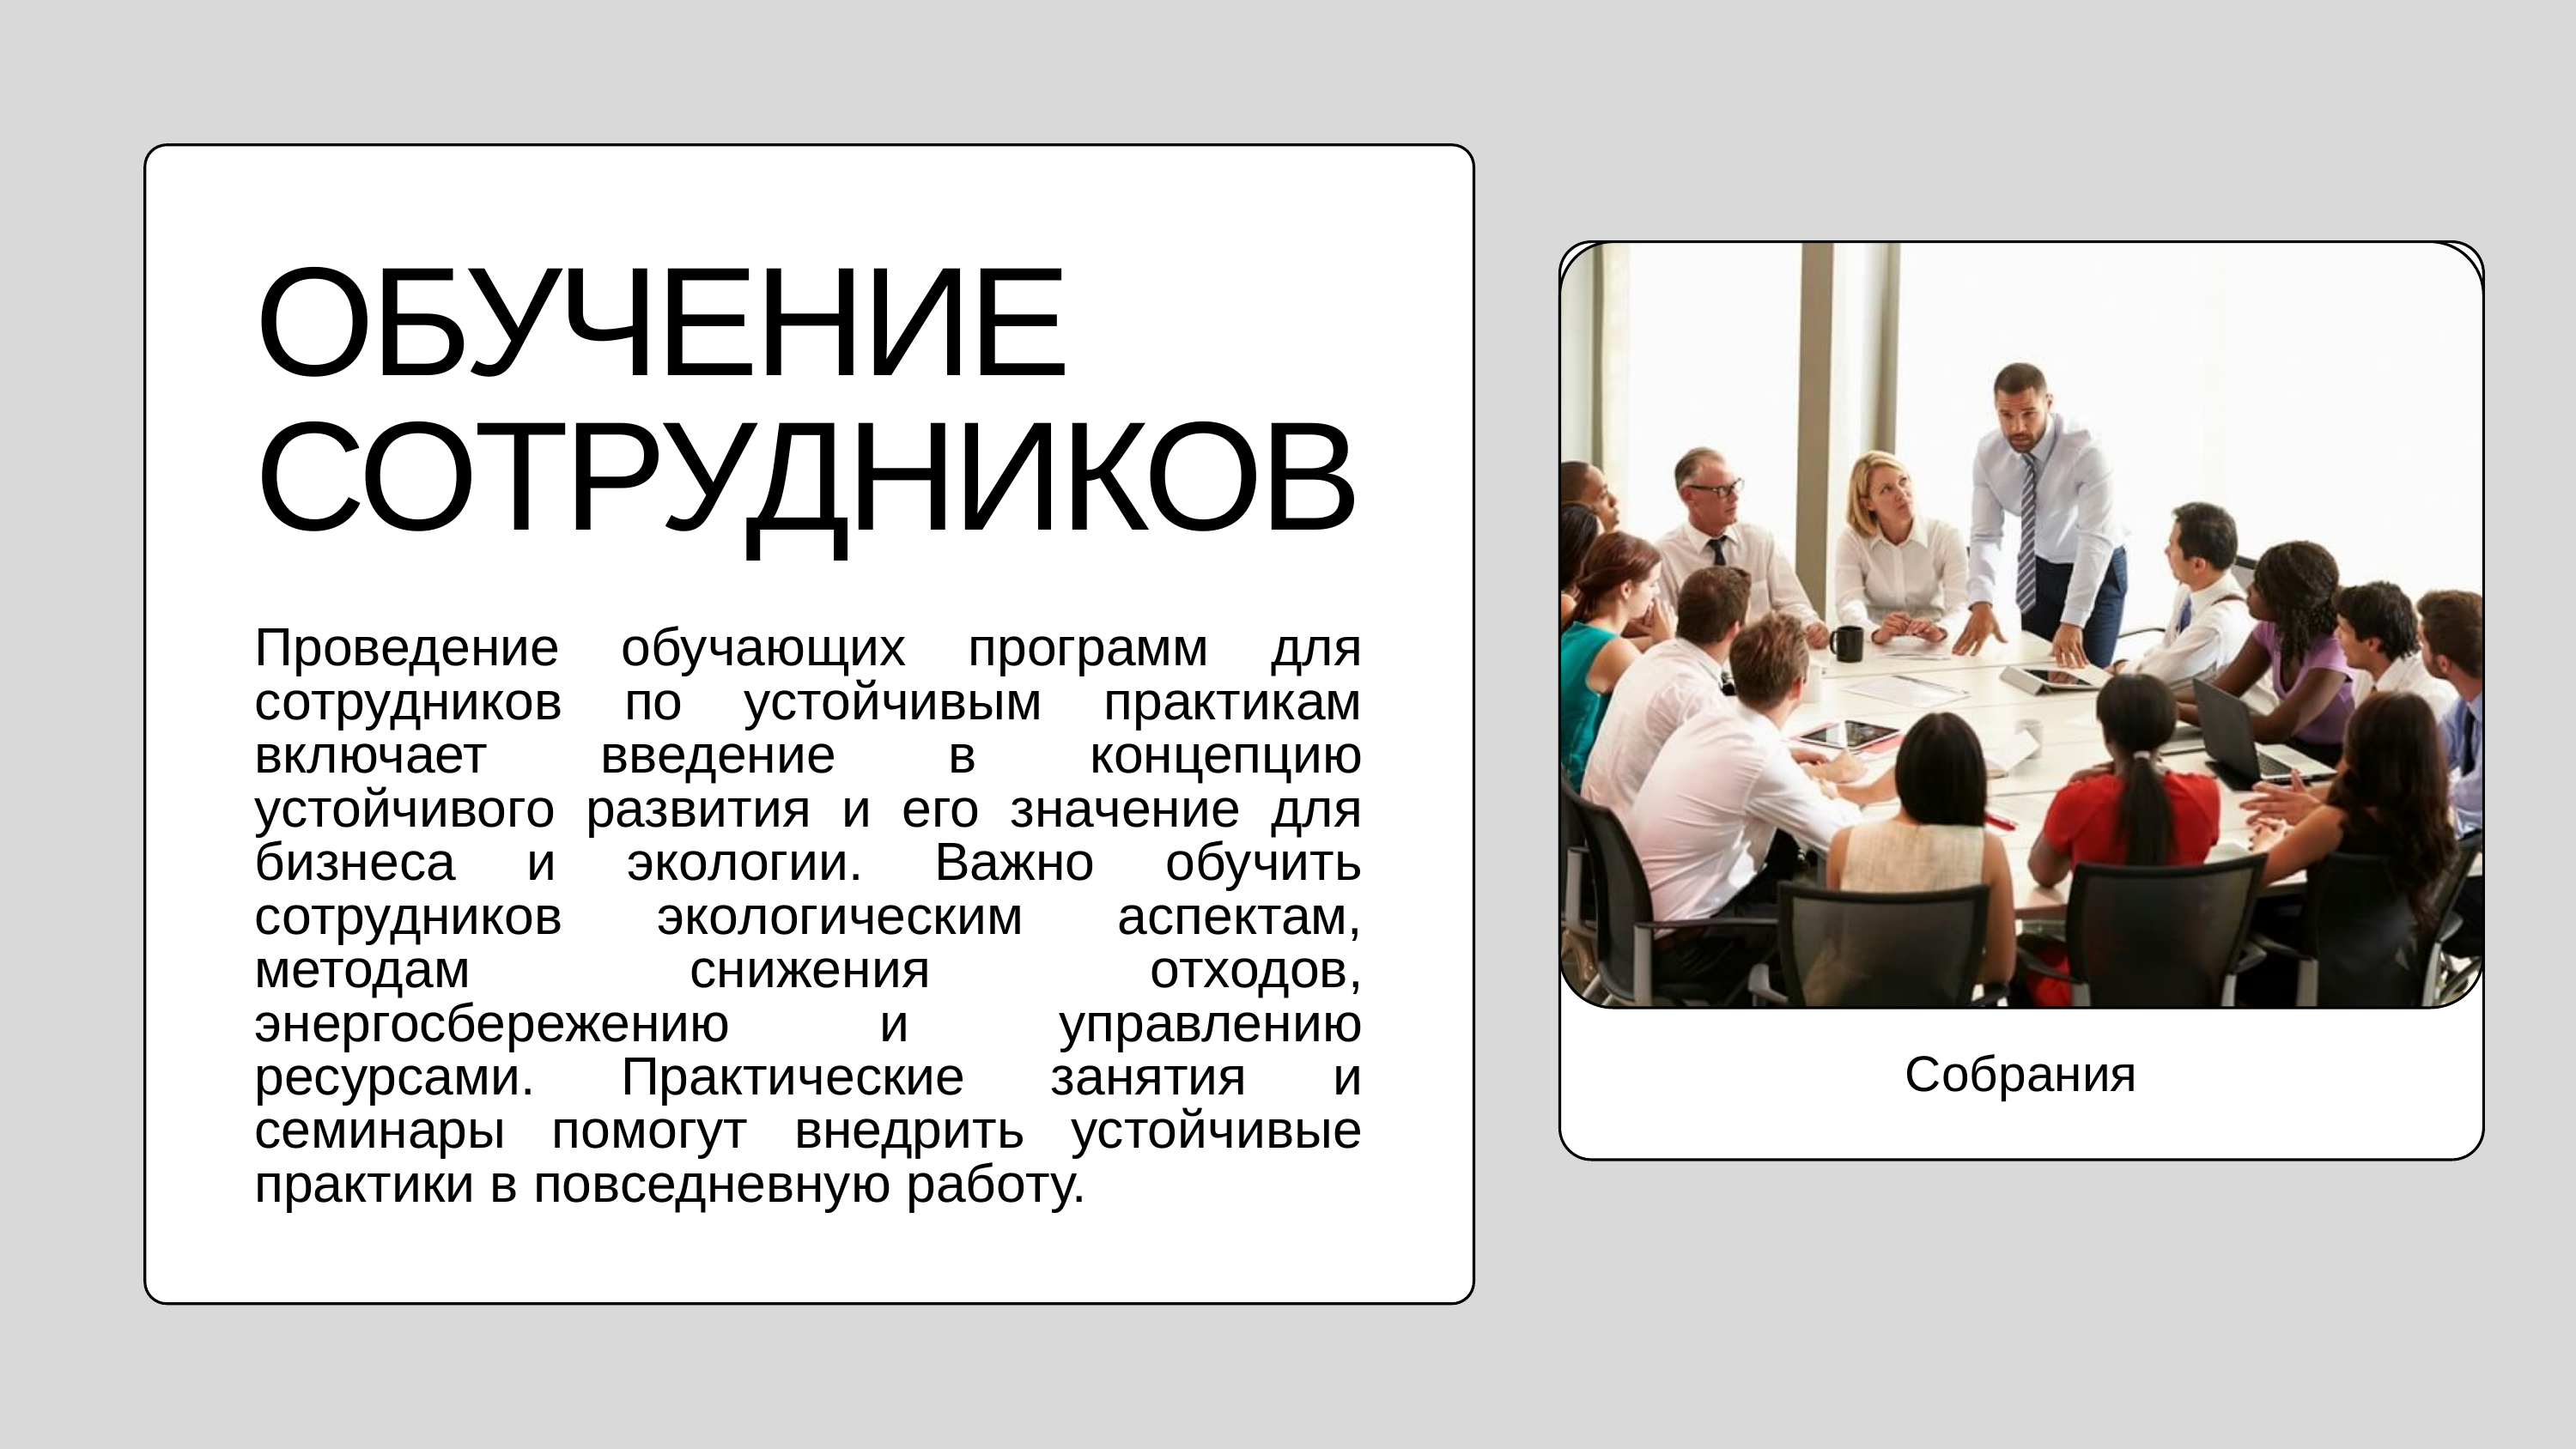

ОБУЧЕНИЕ СОТРУДНИКОВ
Проведение обучающих программ для сотрудников по устойчивым практикам включает введение в концепцию устойчивого развития и его значение для бизнеса и экологии. Важно обучить сотрудников экологическим аспектам, методам снижения отходов, энергосбережению и управлению ресурсами. Практические занятия и семинары помогут внедрить устойчивые практики в повседневную работу.
Собрания